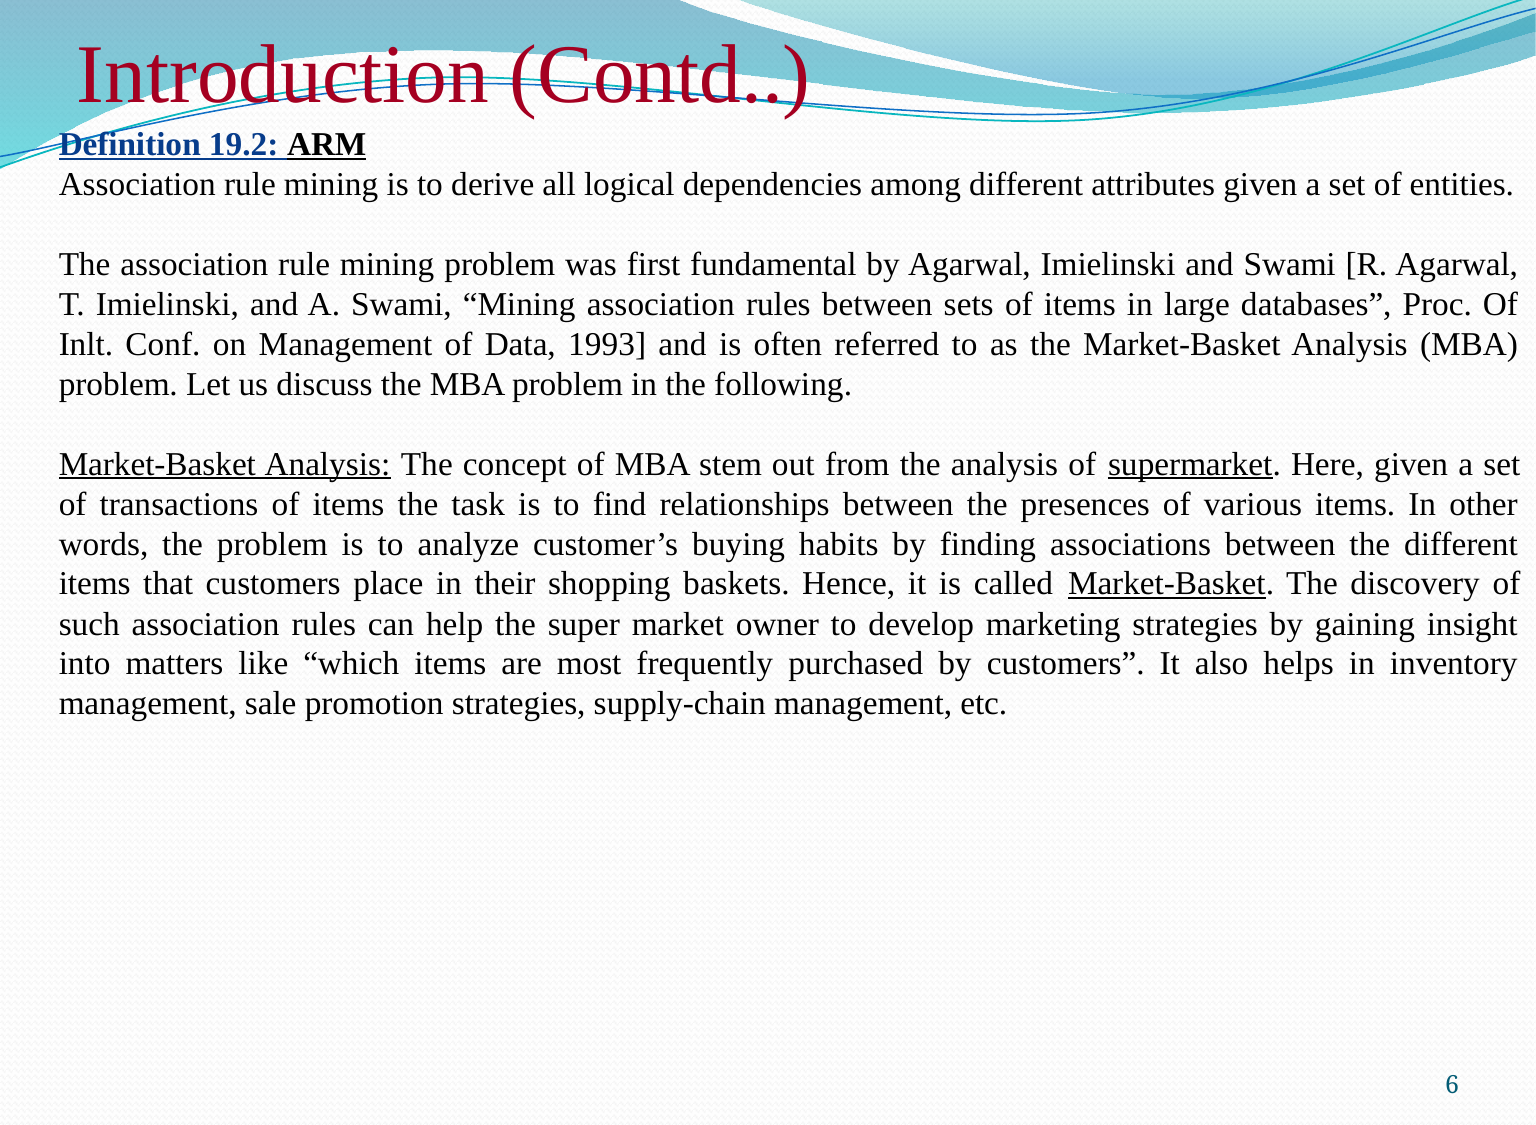

# Introduction (Contd..)
Definition 19.2: ARM
Association rule mining is to derive all logical dependencies among different attributes given a set of entities.

The association rule mining problem was first fundamental by Agarwal, Imielinski and Swami [R. Agarwal, T. Imielinski, and A. Swami, “Mining association rules between sets of items in large databases”, Proc. Of Inlt. Conf. on Management of Data, 1993] and is often referred to as the Market-Basket Analysis (MBA) problem. Let us discuss the MBA problem in the following.

Market-Basket Analysis: The concept of MBA stem out from the analysis of supermarket. Here, given a set of transactions of items the task is to find relationships between the presences of various items. In other words, the problem is to analyze customer’s buying habits by finding associations between the different items that customers place in their shopping baskets. Hence, it is called Market-Basket. The discovery of such association rules can help the super market owner to develop marketing strategies by gaining insight into matters like “which items are most frequently purchased by customers”. It also helps in inventory management, sale promotion strategies, supply-chain management, etc.

6